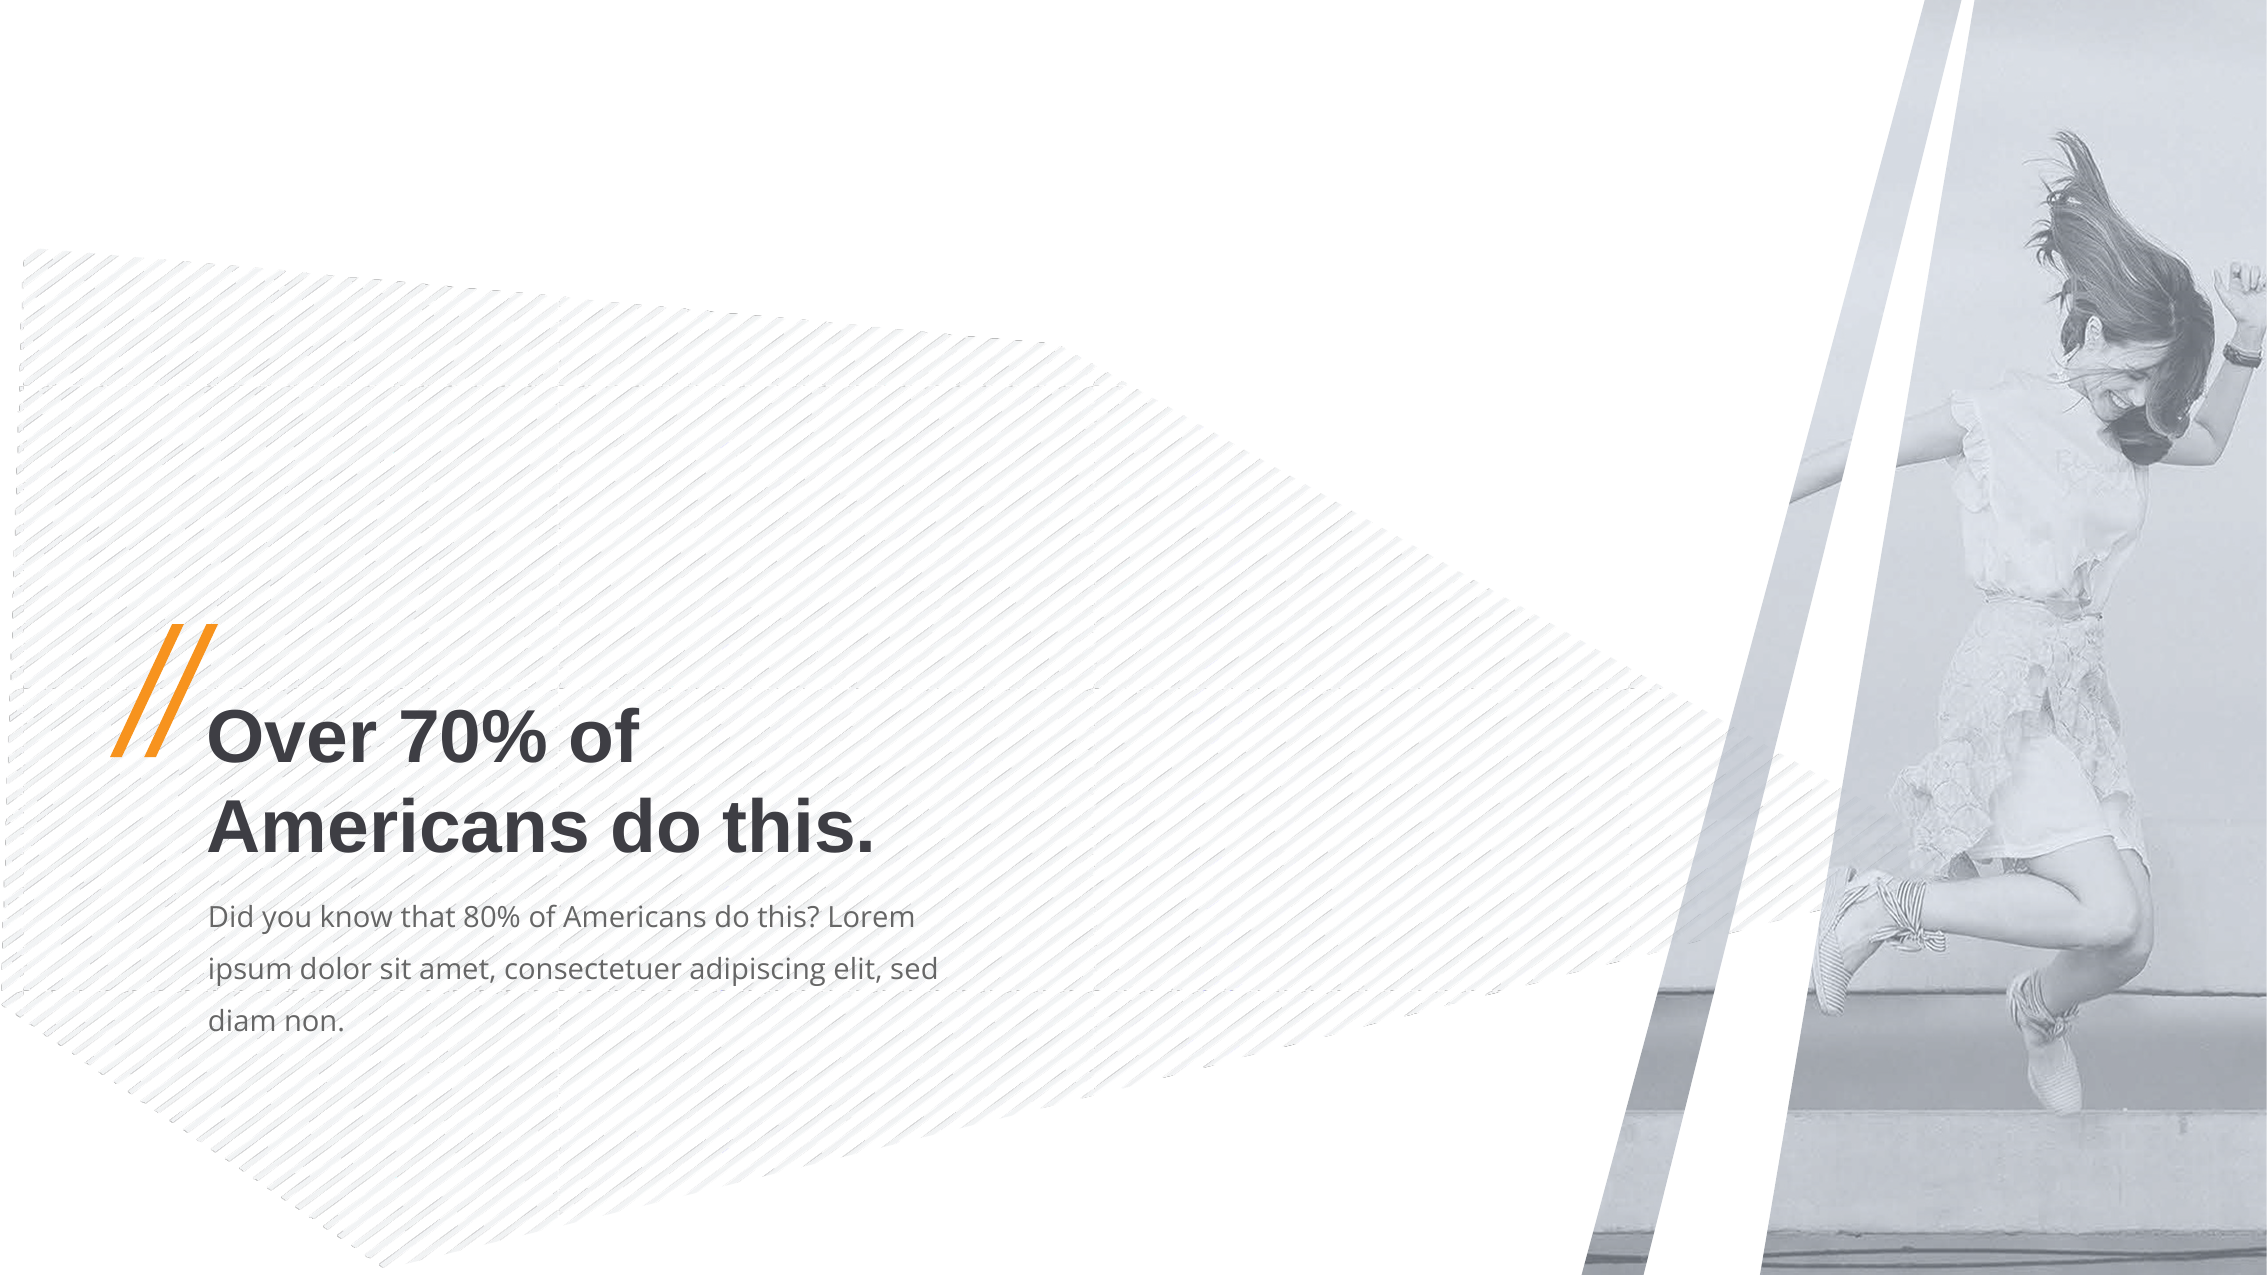

# Over 70% of Americans do this.

Did you know that 80% of Americans do this? Lorem ipsum dolor sit amet, consectetuer adipiscing elit, sed diam non.